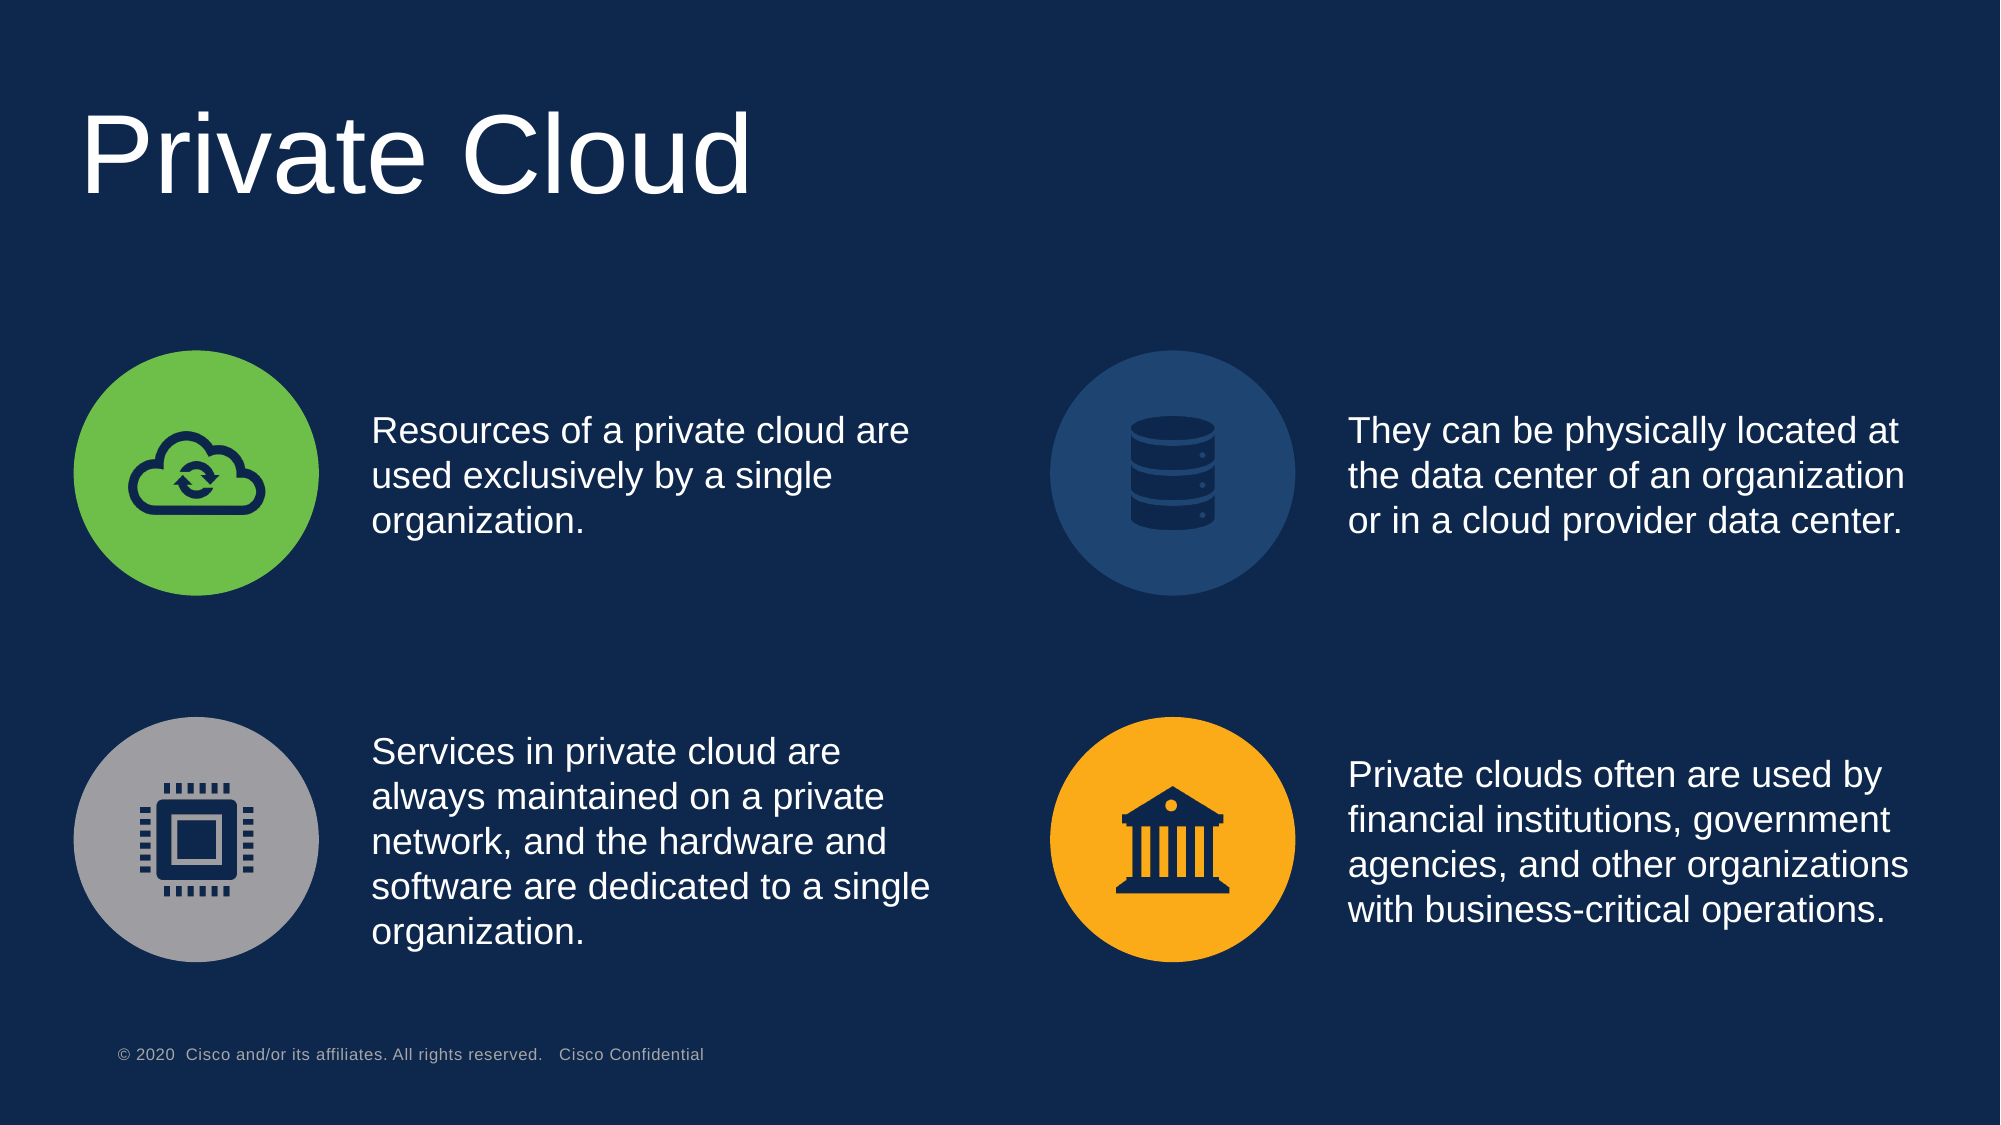

Private Cloud
Resources of a private cloud are used exclusively by a single organization.
They can be physically located at the data center of an organization or in a cloud provider data center.
Services in private cloud are always maintained on a private network, and the hardware and software are dedicated to a single organization.
Private clouds often are used by financial institutions, government agencies, and other organizations with business-critical operations.